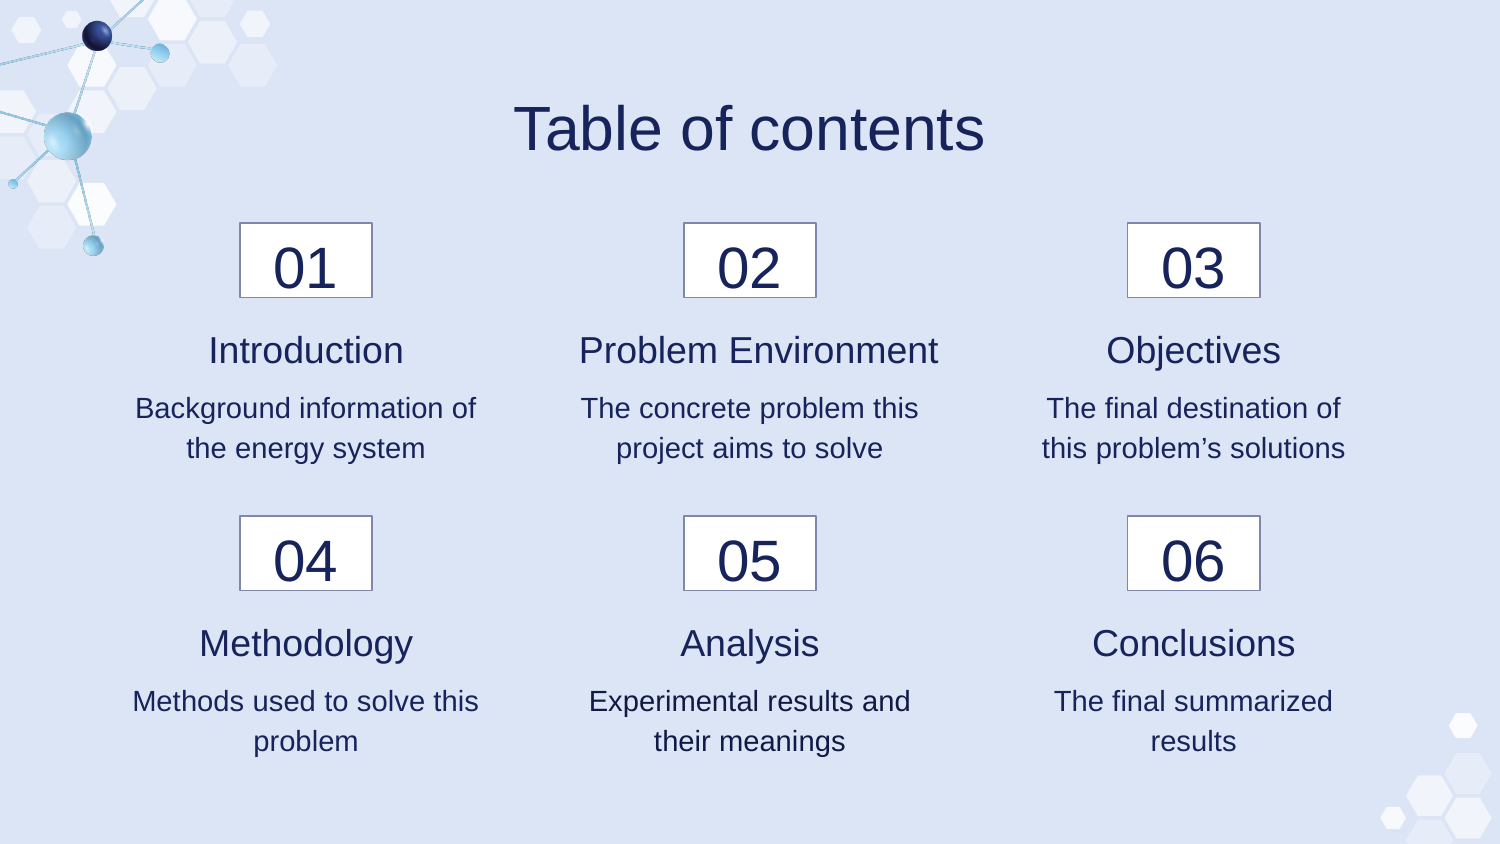

# Table of contents
01
02
03
Introduction
Problem Environment
Objectives
Background information of the energy system
The concrete problem this project aims to solve
The final destination of this problem’s solutions
04
05
06
Methodology
Analysis
Conclusions
Methods used to solve this problem
Experimental results and their meanings
The final summarized results